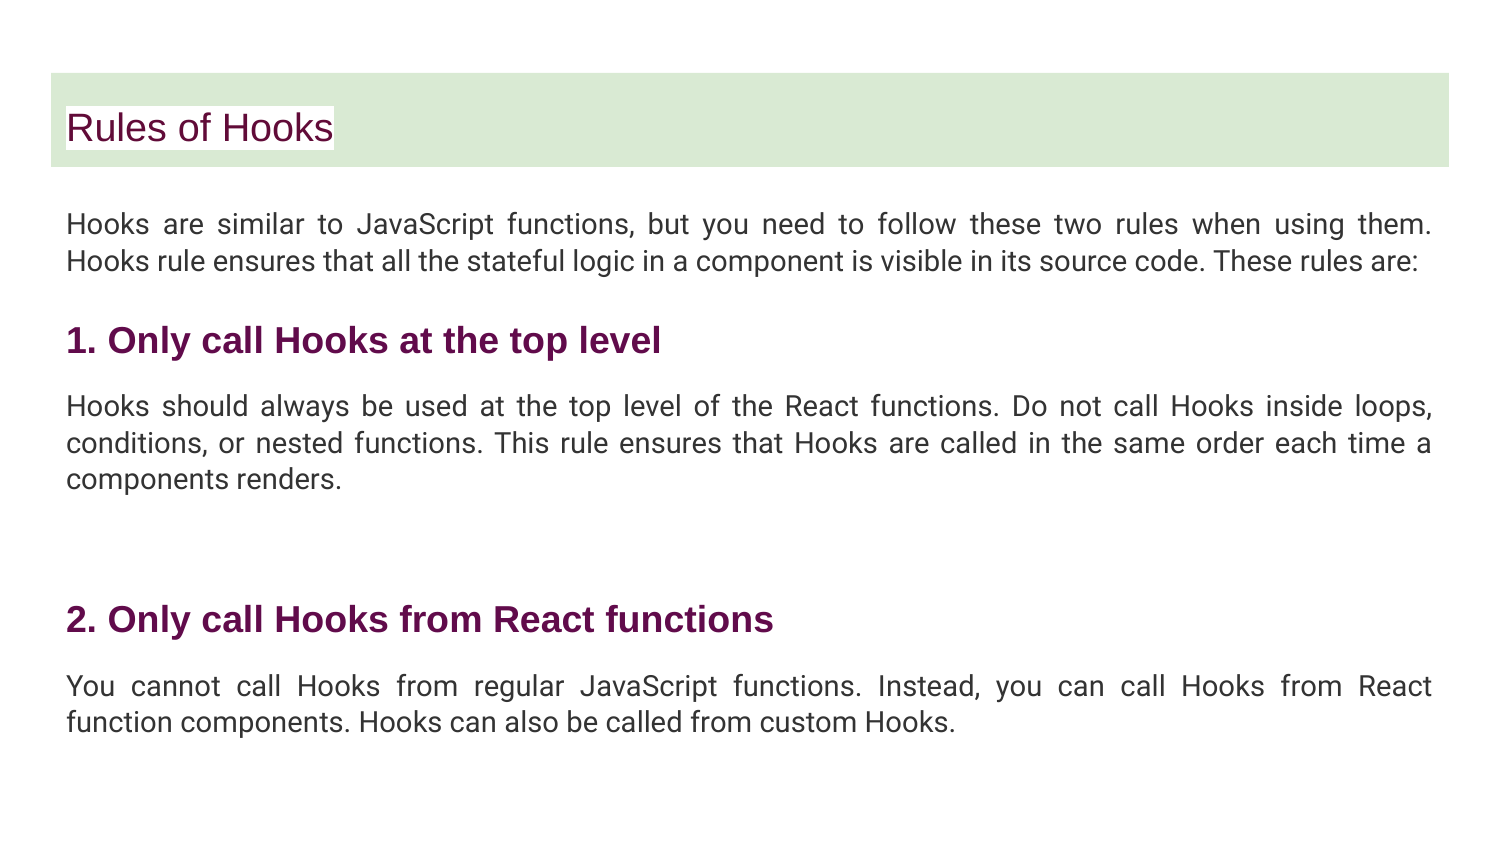

# Rules of Hooks
Hooks are similar to JavaScript functions, but you need to follow these two rules when using them. Hooks rule ensures that all the stateful logic in a component is visible in its source code. These rules are:
1. Only call Hooks at the top level
Hooks should always be used at the top level of the React functions. Do not call Hooks inside loops, conditions, or nested functions. This rule ensures that Hooks are called in the same order each time a components renders.

2. Only call Hooks from React functions
You cannot call Hooks from regular JavaScript functions. Instead, you can call Hooks from React function components. Hooks can also be called from custom Hooks.